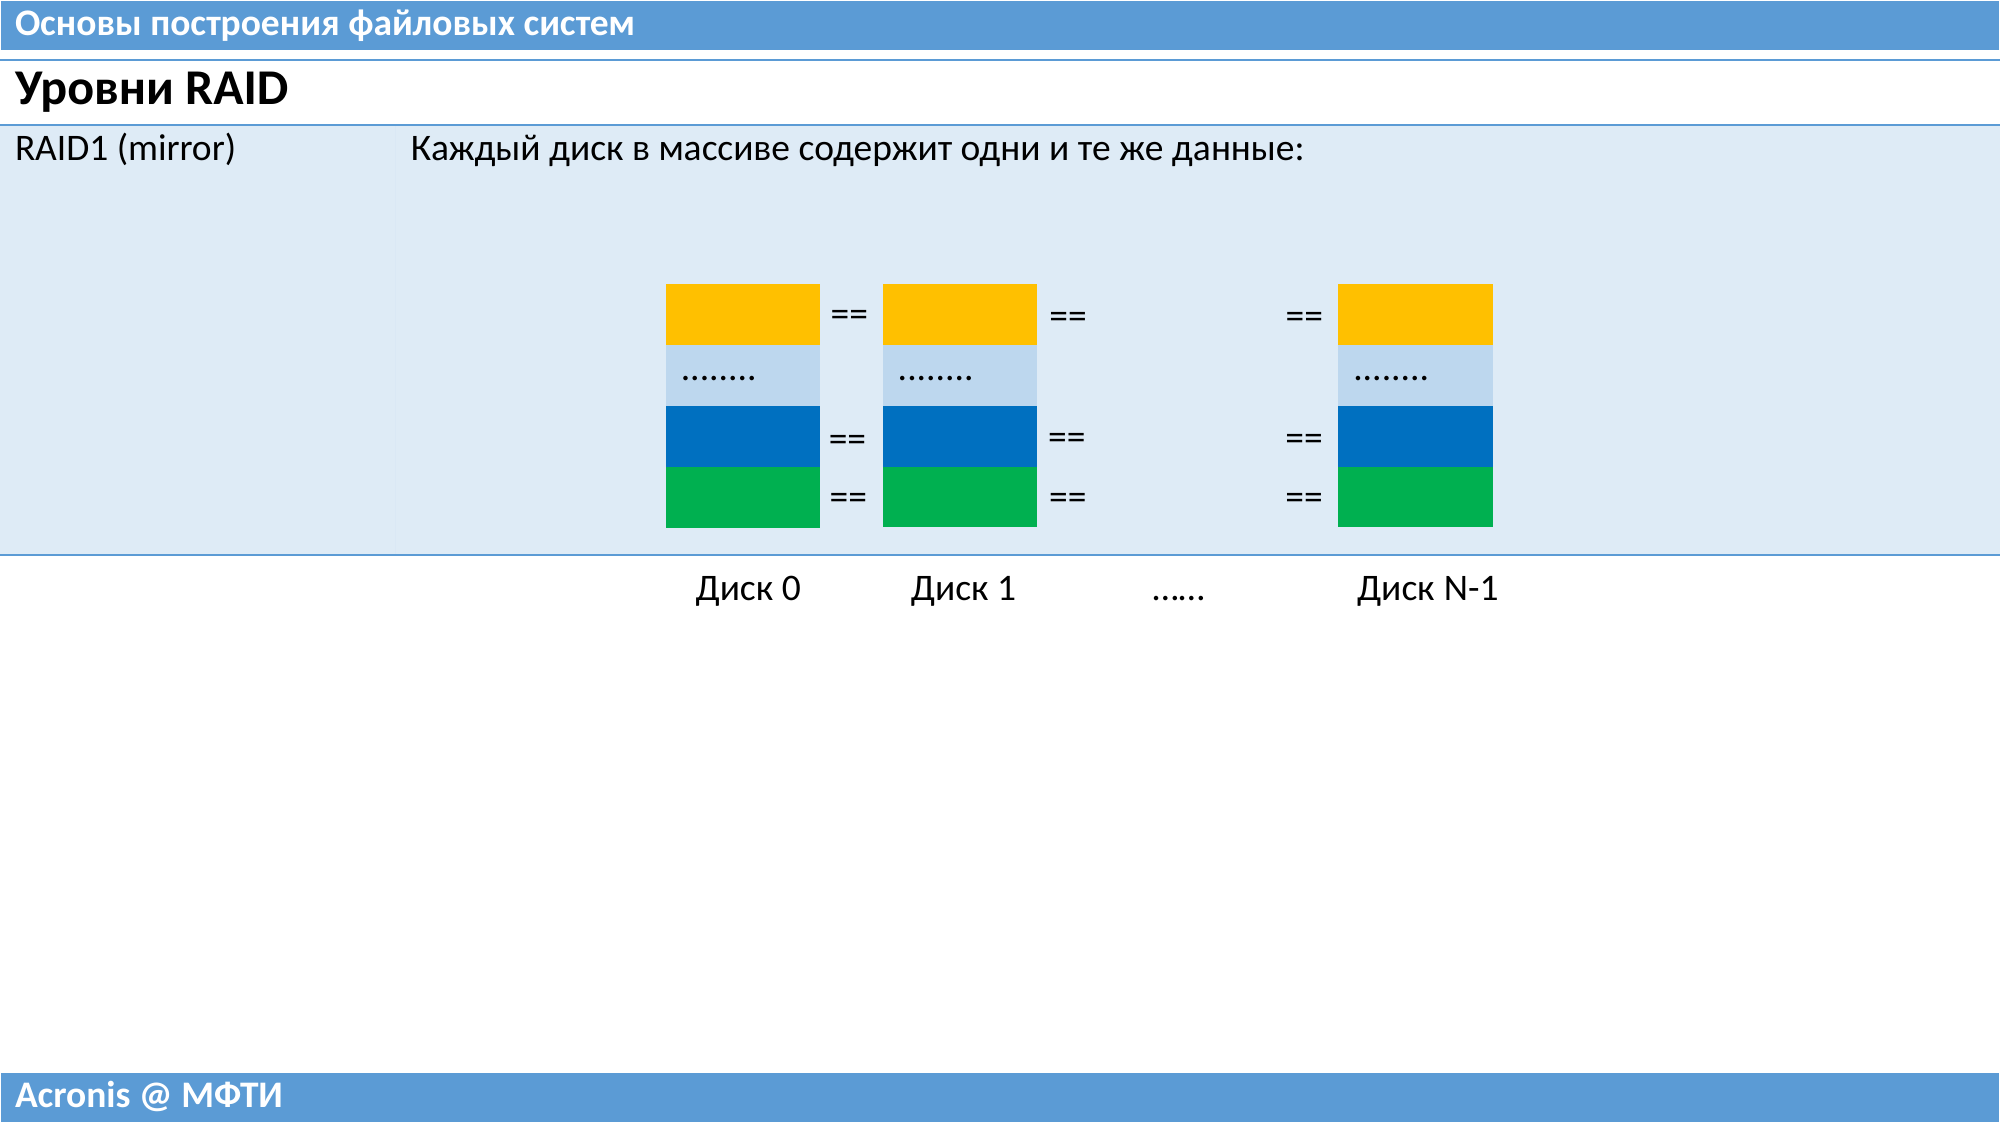

| Основы построения файловых систем |
| --- |
| Уровни RAID |  |
| --- | --- |
| RAID1 (mirror) | Каждый диск в массиве содержит одни и те же данные: |
==
==
==
|  |
| --- |
| ........ |
|  |
|  |
|  |
| --- |
| ........ |
|  |
|  |
|  |
| --- |
| ........ |
|  |
|  |
==
==
==
==
==
==
Диск 0             Диск 1                ……                  Диск N-1
| Acronis @ МФТИ |
| --- |